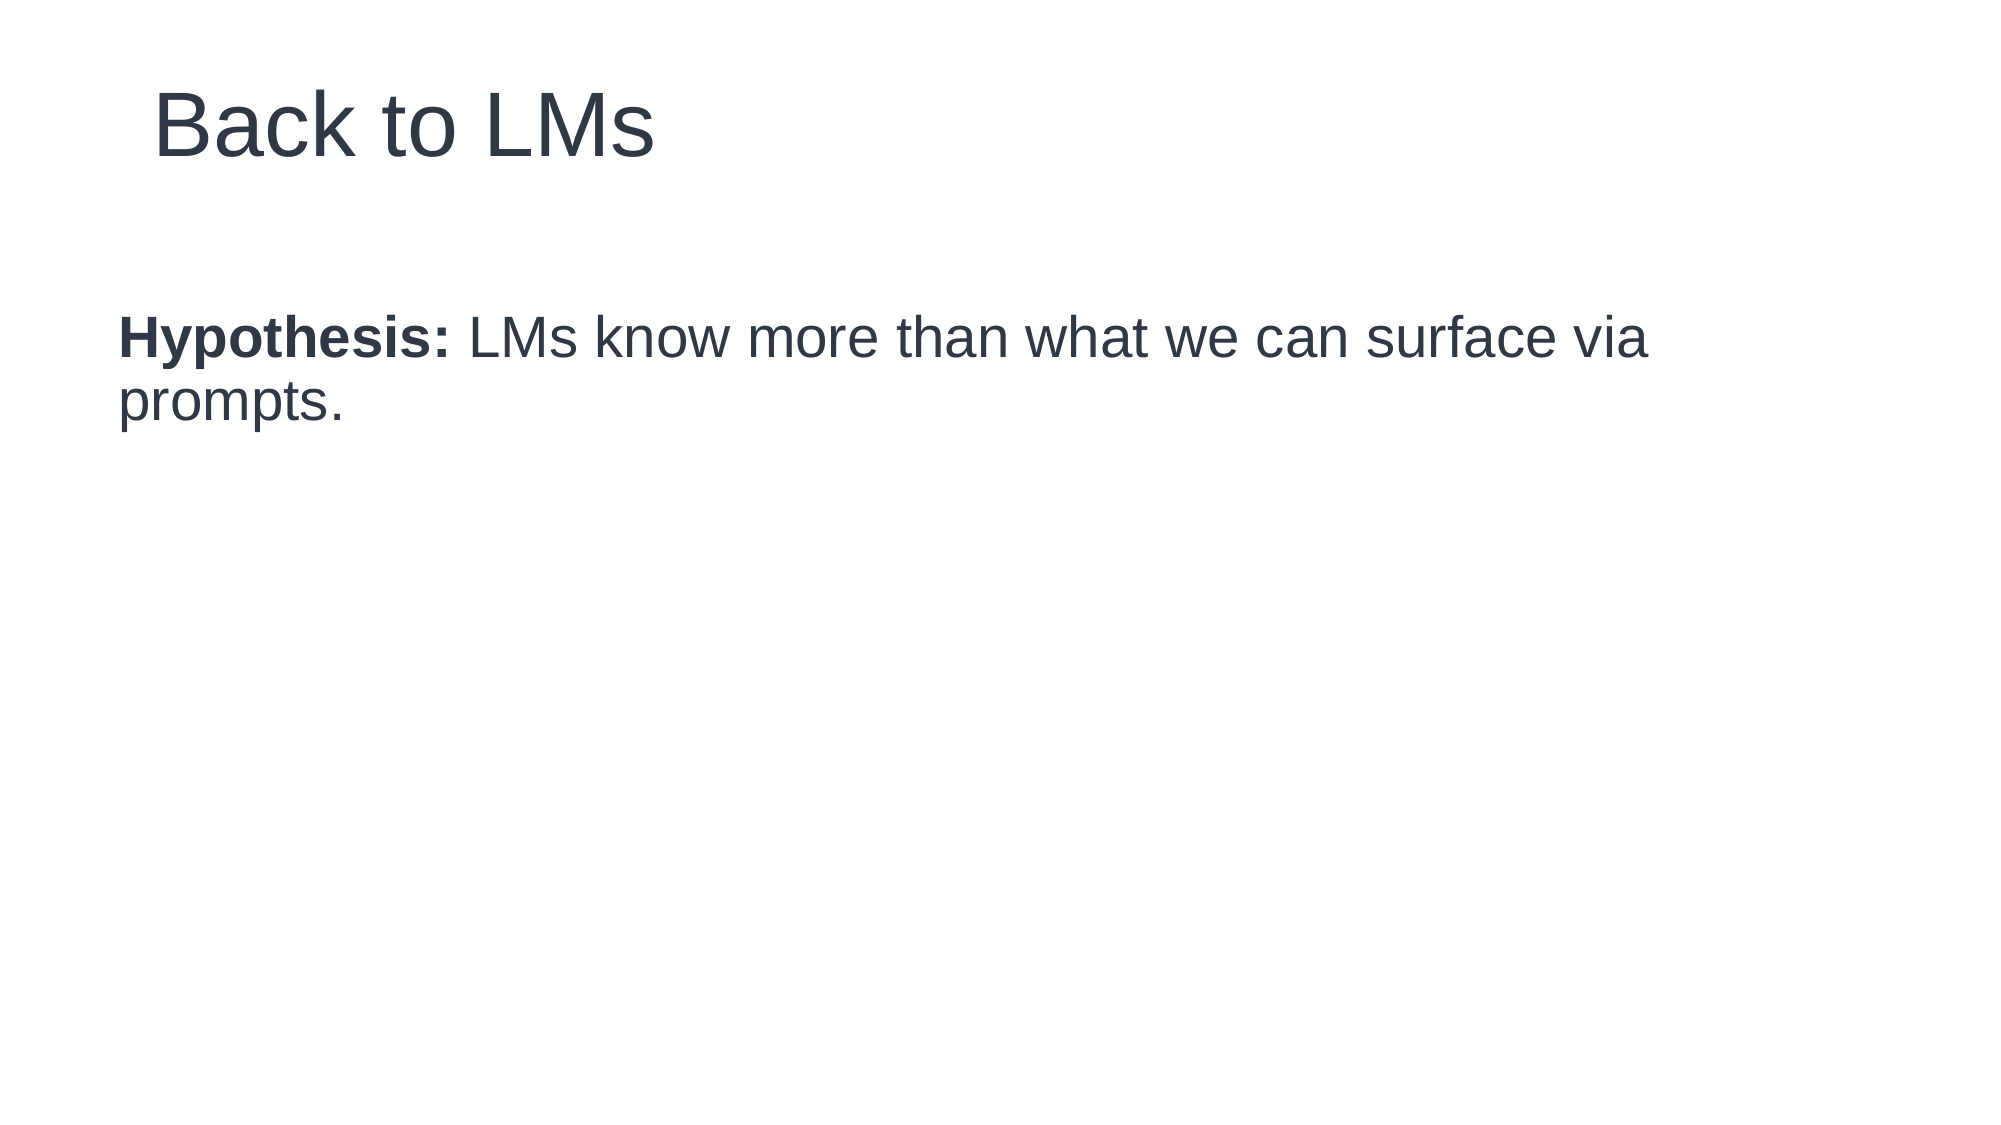

# Back to LMs
Hypothesis: LMs know more than what we can surface via prompts.